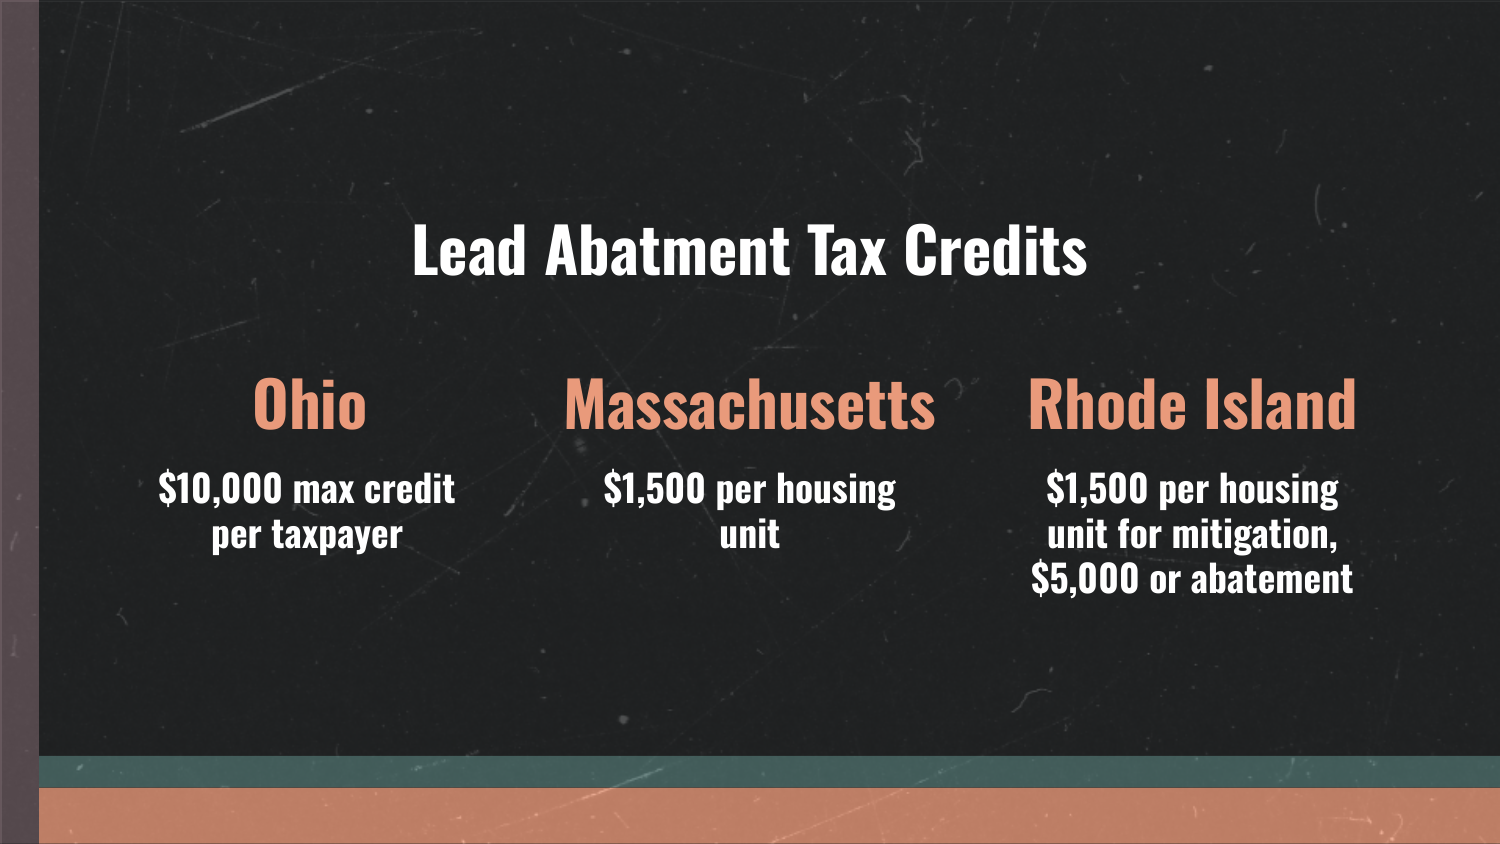

# Lead Abatment Tax Credits
Ohio
Massachusetts
Rhode Island
$10,000 max credit per taxpayer
$1,500 per housing unit
$1,500 per housing unit for mitigation, $5,000 or abatement